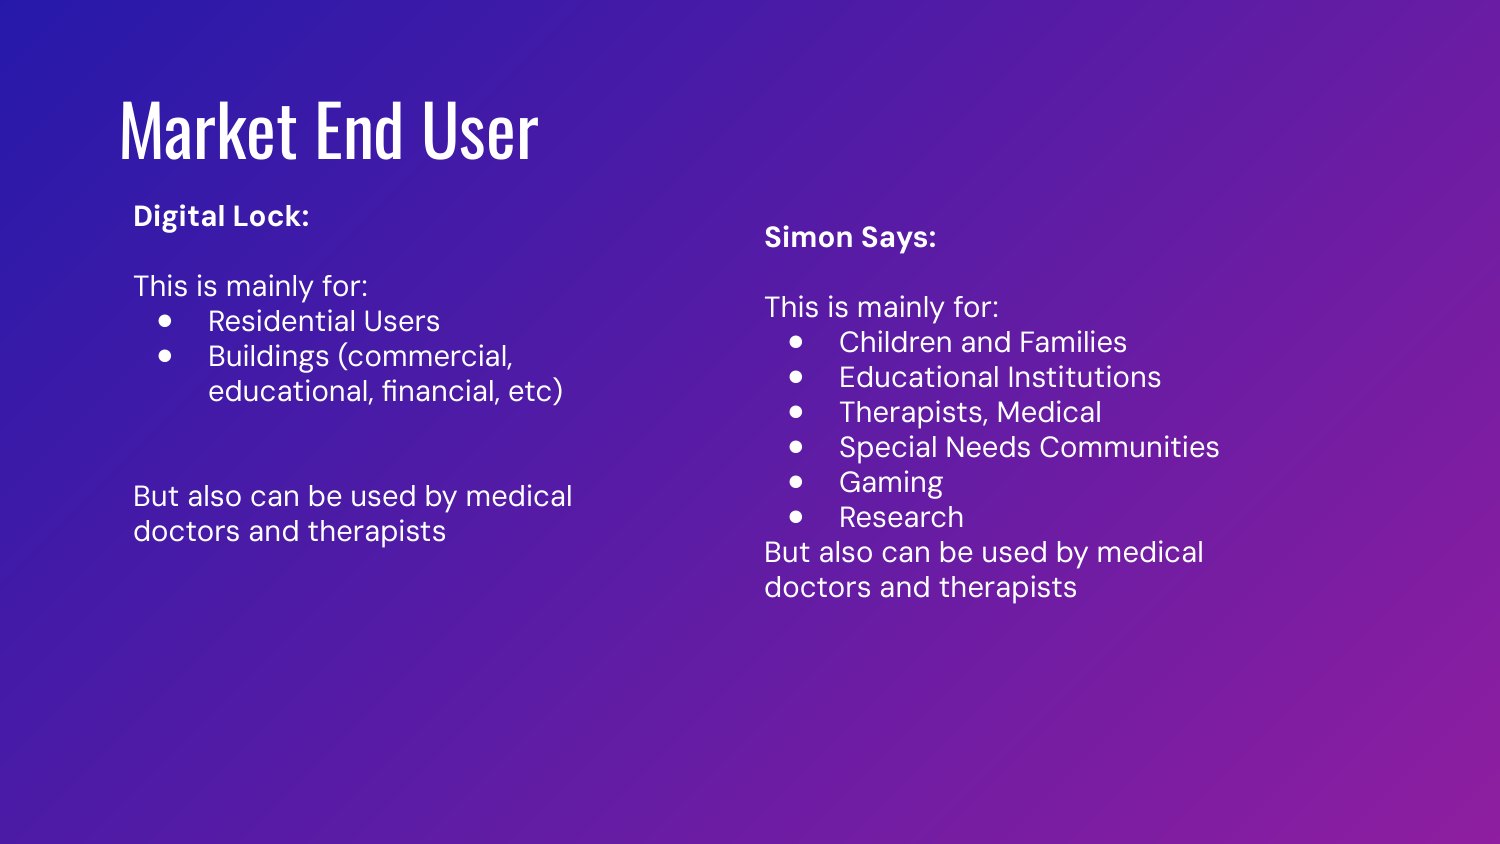

# Market End User
Digital Lock:

This is mainly for:
Residential Users
Buildings (commercial, educational, financial, etc)

But also can be used by medical doctors and therapists
Simon Says:

This is mainly for:
Children and Families
Educational Institutions
Therapists, Medical
Special Needs Communities
Gaming
Research
But also can be used by medical doctors and therapists